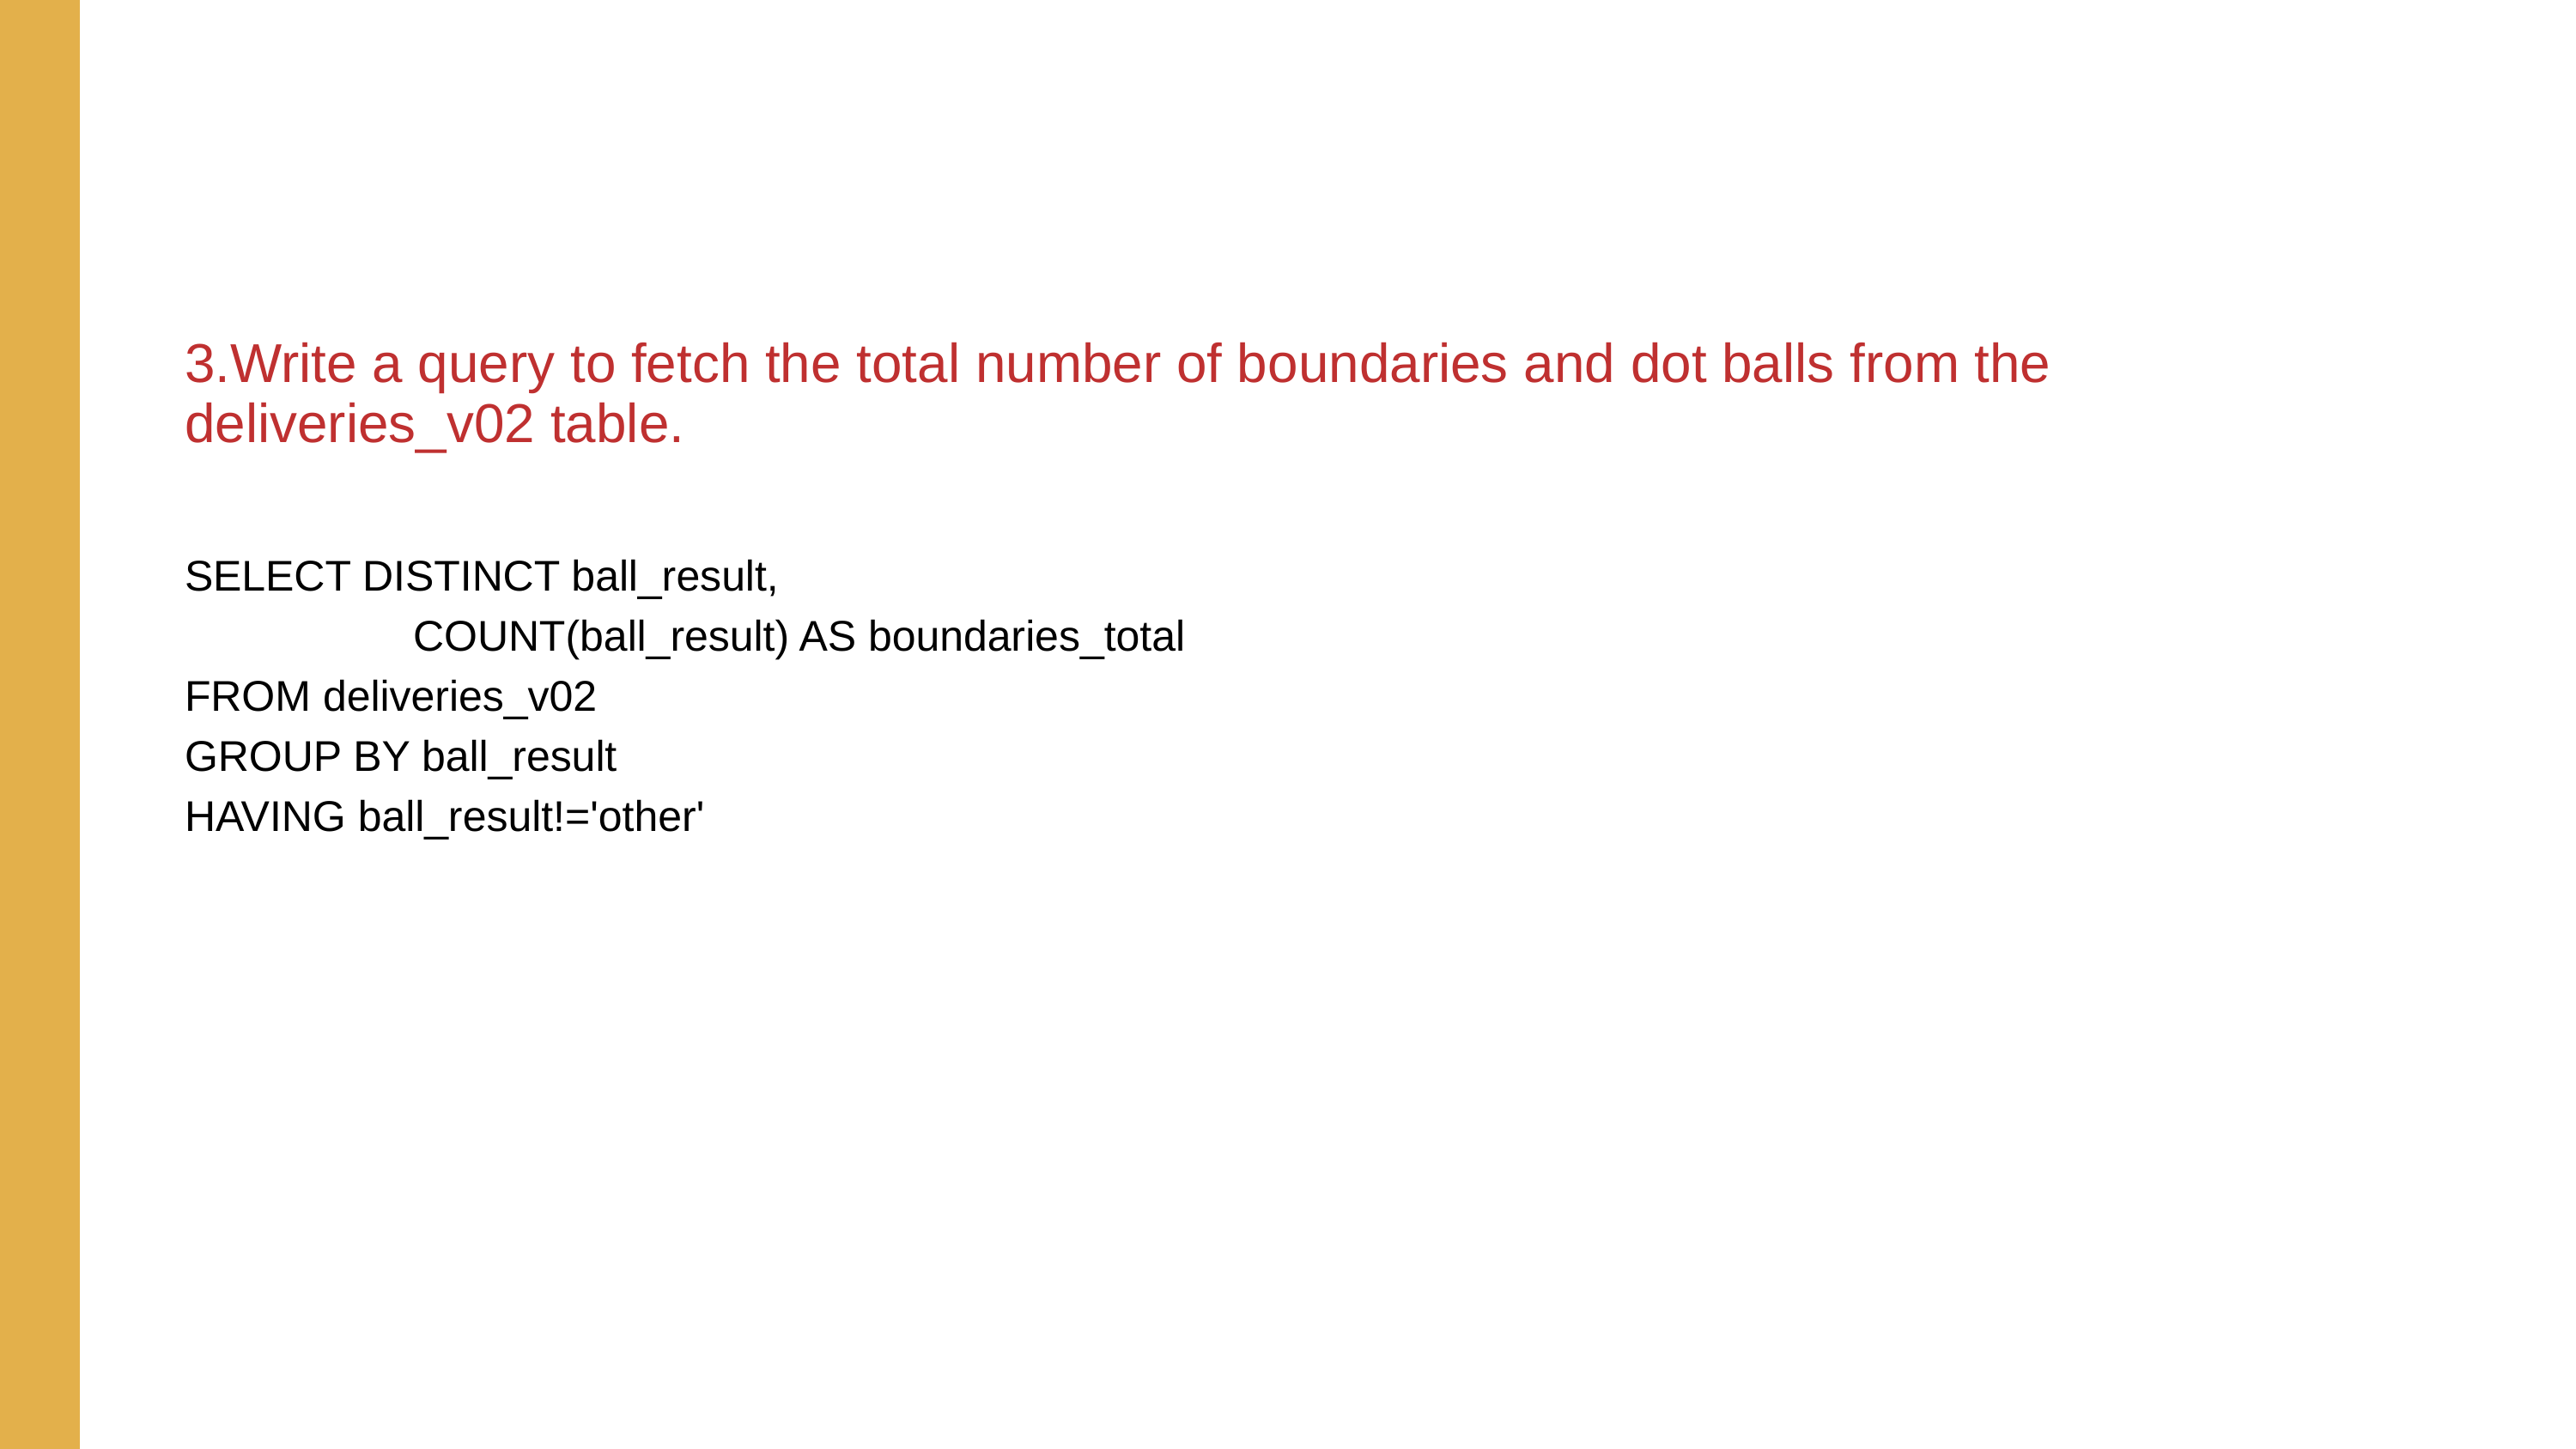

3.Write a query to fetch the total number of boundaries and dot balls from the deliveries_v02 table.

SELECT DISTINCT ball_result,
                   COUNT(ball_result) AS boundaries_total
FROM deliveries_v02
GROUP BY ball_result
HAVING ball_result!='other'